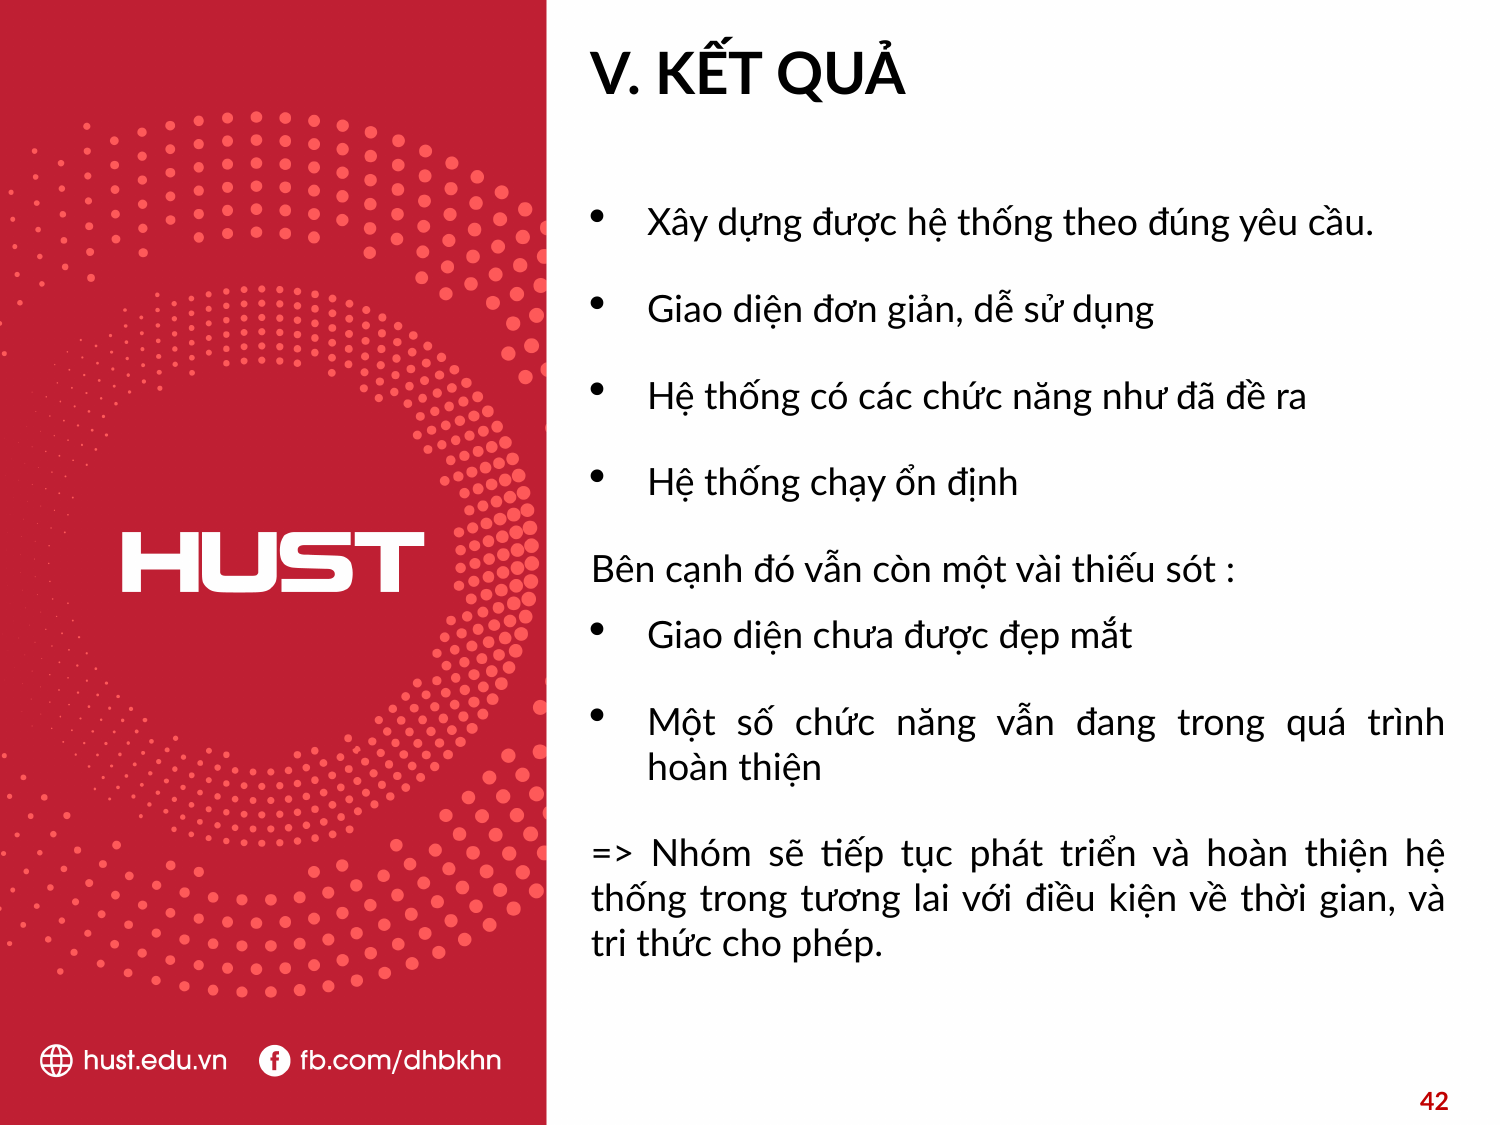

# V. KẾT QUẢ
Xây dựng được hệ thống theo đúng yêu cầu.
Giao diện đơn giản, dễ sử dụng
Hệ thống có các chức năng như đã đề ra
Hệ thống chạy ổn định
Bên cạnh đó vẫn còn một vài thiếu sót :
Giao diện chưa được đẹp mắt
Một số chức năng vẫn đang trong quá trình hoàn thiện
=> Nhóm sẽ tiếp tục phát triển và hoàn thiện hệ thống trong tương lai với điều kiện về thời gian, và tri thức cho phép.

42